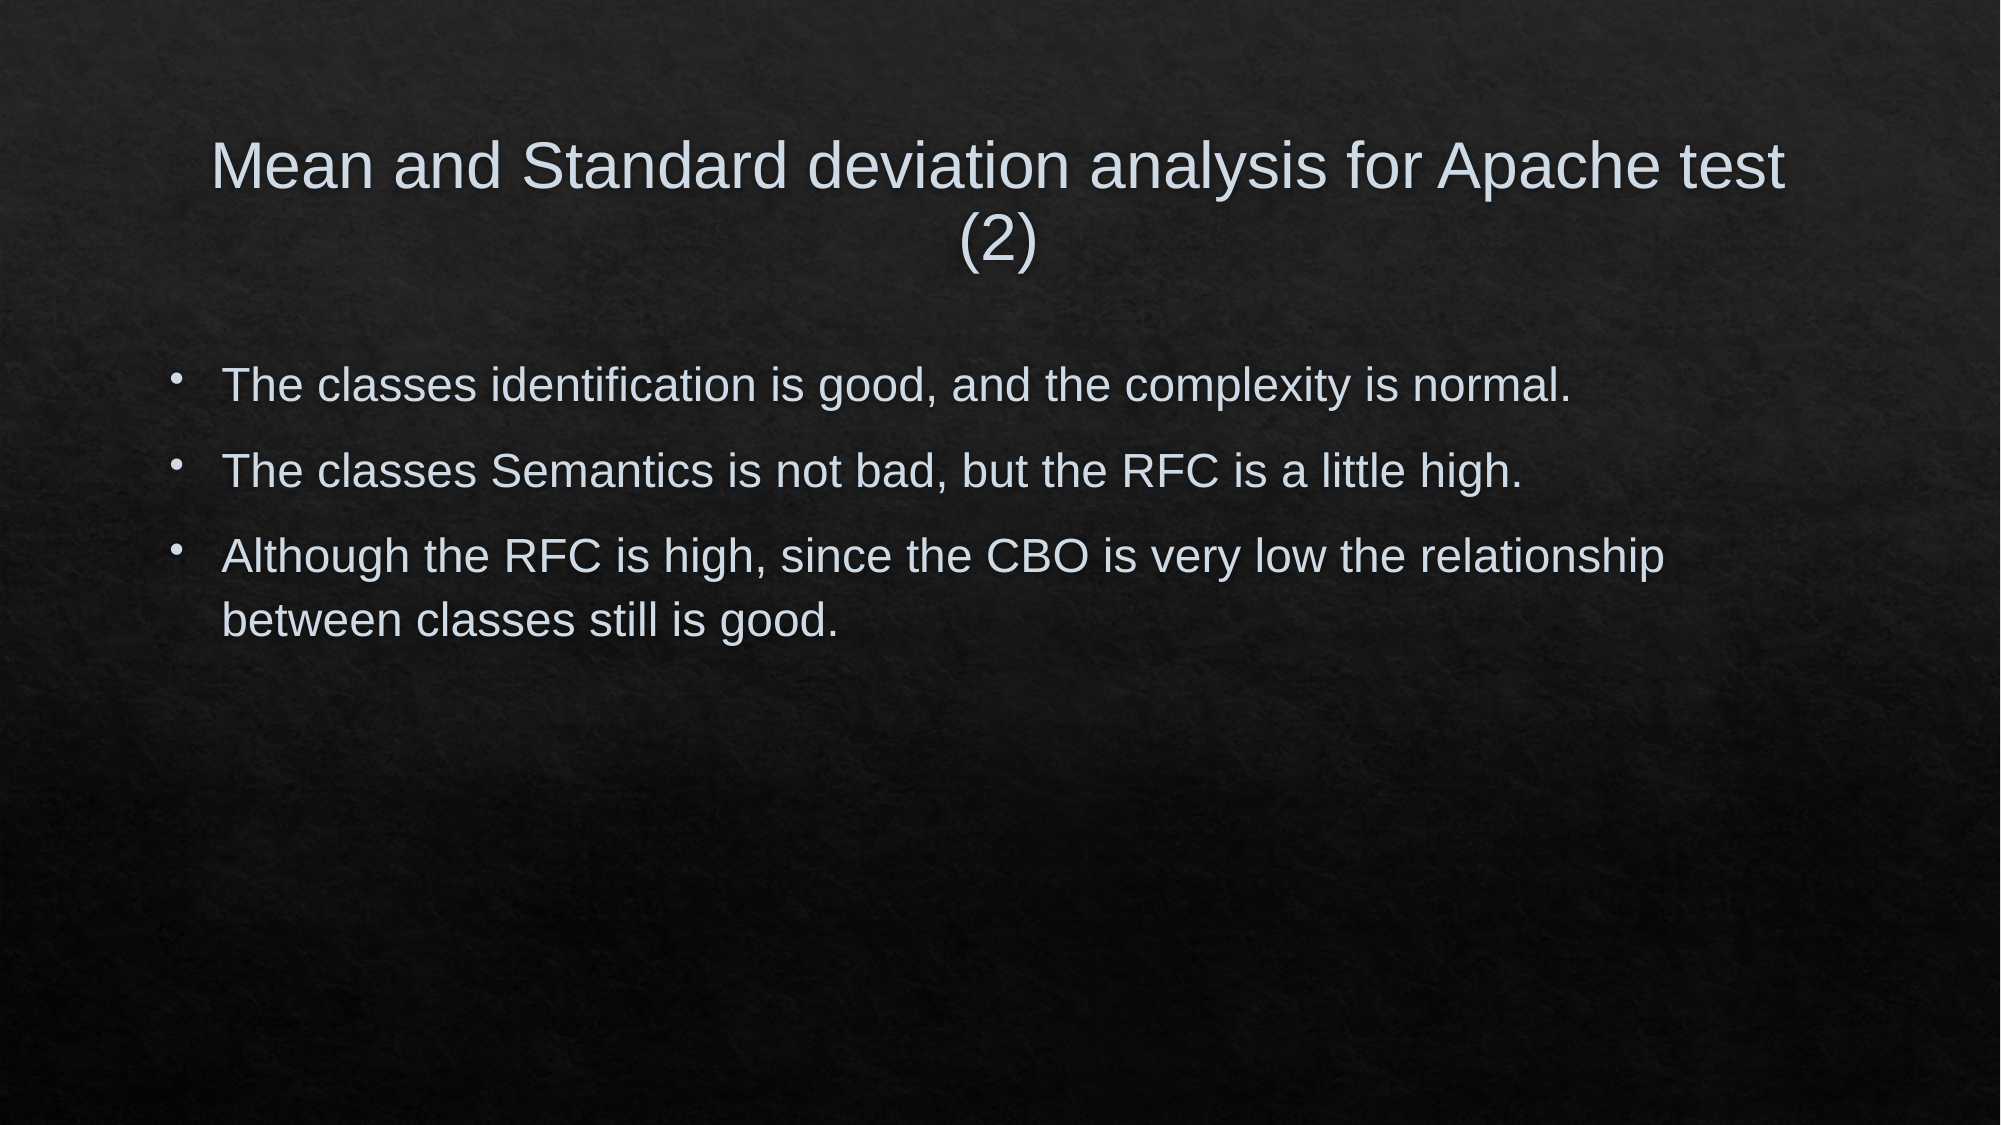

# Mean and Standard deviation analysis for Apache test (2)
The classes identification is good, and the complexity is normal.
The classes Semantics is not bad, but the RFC is a little high.
Although the RFC is high, since the CBO is very low the relationship between classes still is good.